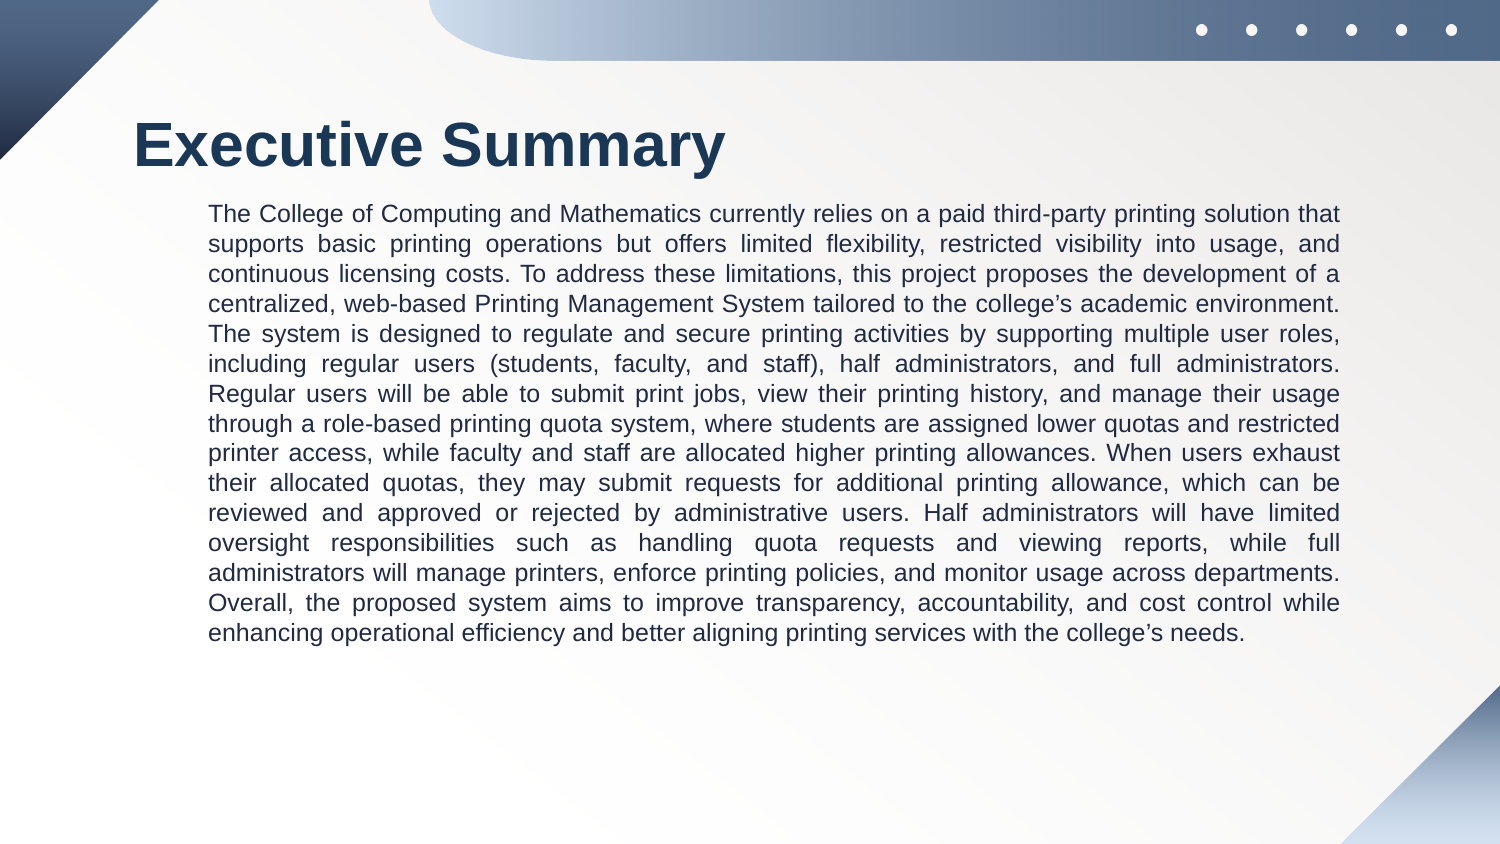

# Executive Summary
	The College of Computing and Mathematics currently relies on a paid third-party printing solution that supports basic printing operations but offers limited flexibility, restricted visibility into usage, and continuous licensing costs. To address these limitations, this project proposes the development of a centralized, web-based Printing Management System tailored to the college’s academic environment. The system is designed to regulate and secure printing activities by supporting multiple user roles, including regular users (students, faculty, and staff), half administrators, and full administrators. Regular users will be able to submit print jobs, view their printing history, and manage their usage through a role-based printing quota system, where students are assigned lower quotas and restricted printer access, while faculty and staff are allocated higher printing allowances. When users exhaust their allocated quotas, they may submit requests for additional printing allowance, which can be reviewed and approved or rejected by administrative users. Half administrators will have limited oversight responsibilities such as handling quota requests and viewing reports, while full administrators will manage printers, enforce printing policies, and monitor usage across departments. Overall, the proposed system aims to improve transparency, accountability, and cost control while enhancing operational efficiency and better aligning printing services with the college’s needs.